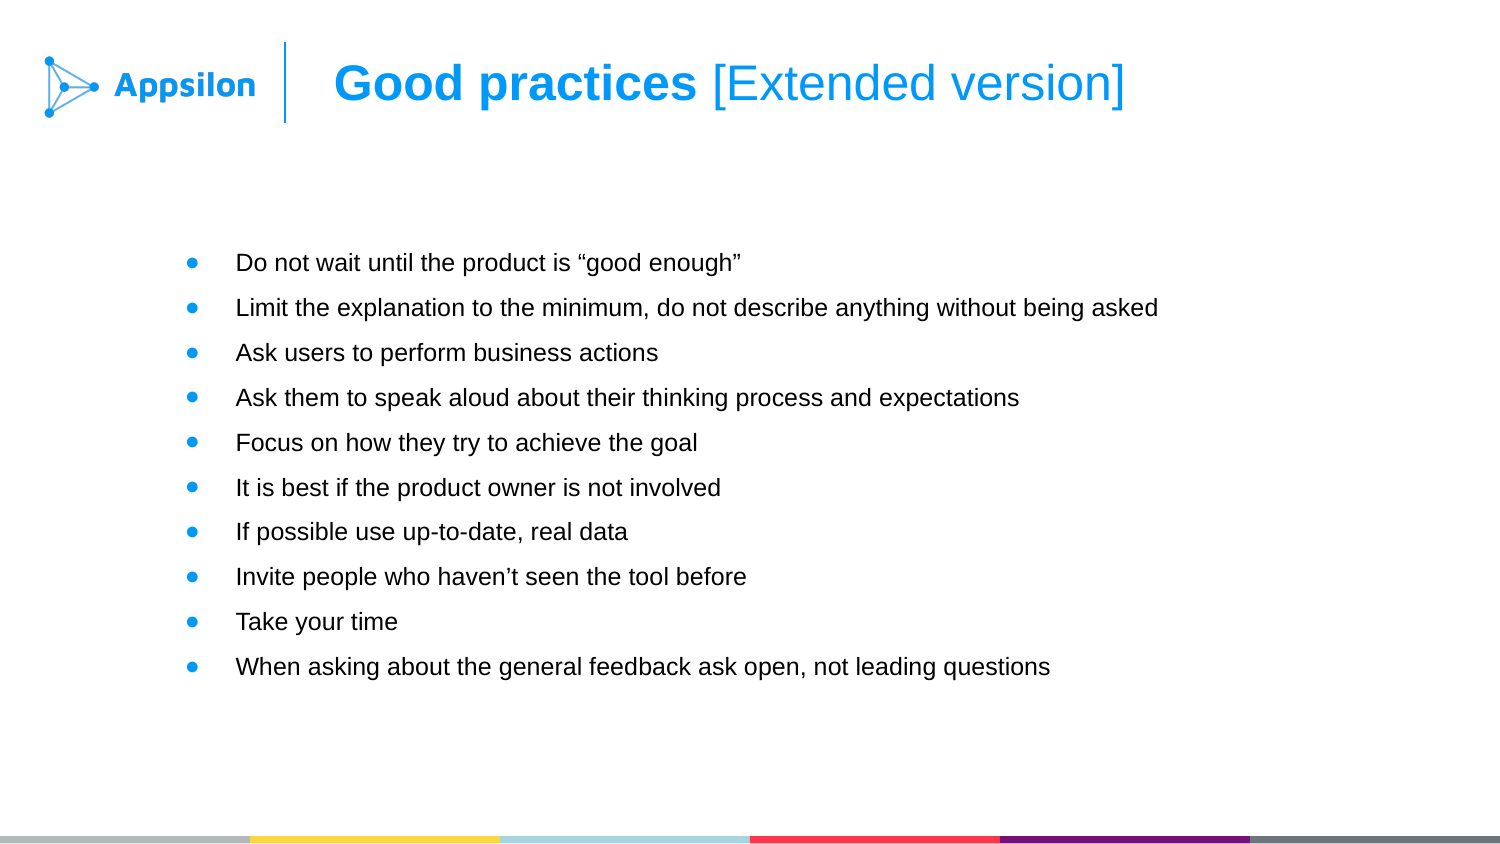

Good practices [Extended version]
Do not wait until the product is “good enough”
Limit the explanation to the minimum, do not describe anything without being asked
Ask users to perform business actions
Ask them to speak aloud about their thinking process and expectations
Focus on how they try to achieve the goal
It is best if the product owner is not involved
If possible use up-to-date, real data
Invite people who haven’t seen the tool before
Take your time
When asking about the general feedback ask open, not leading questions